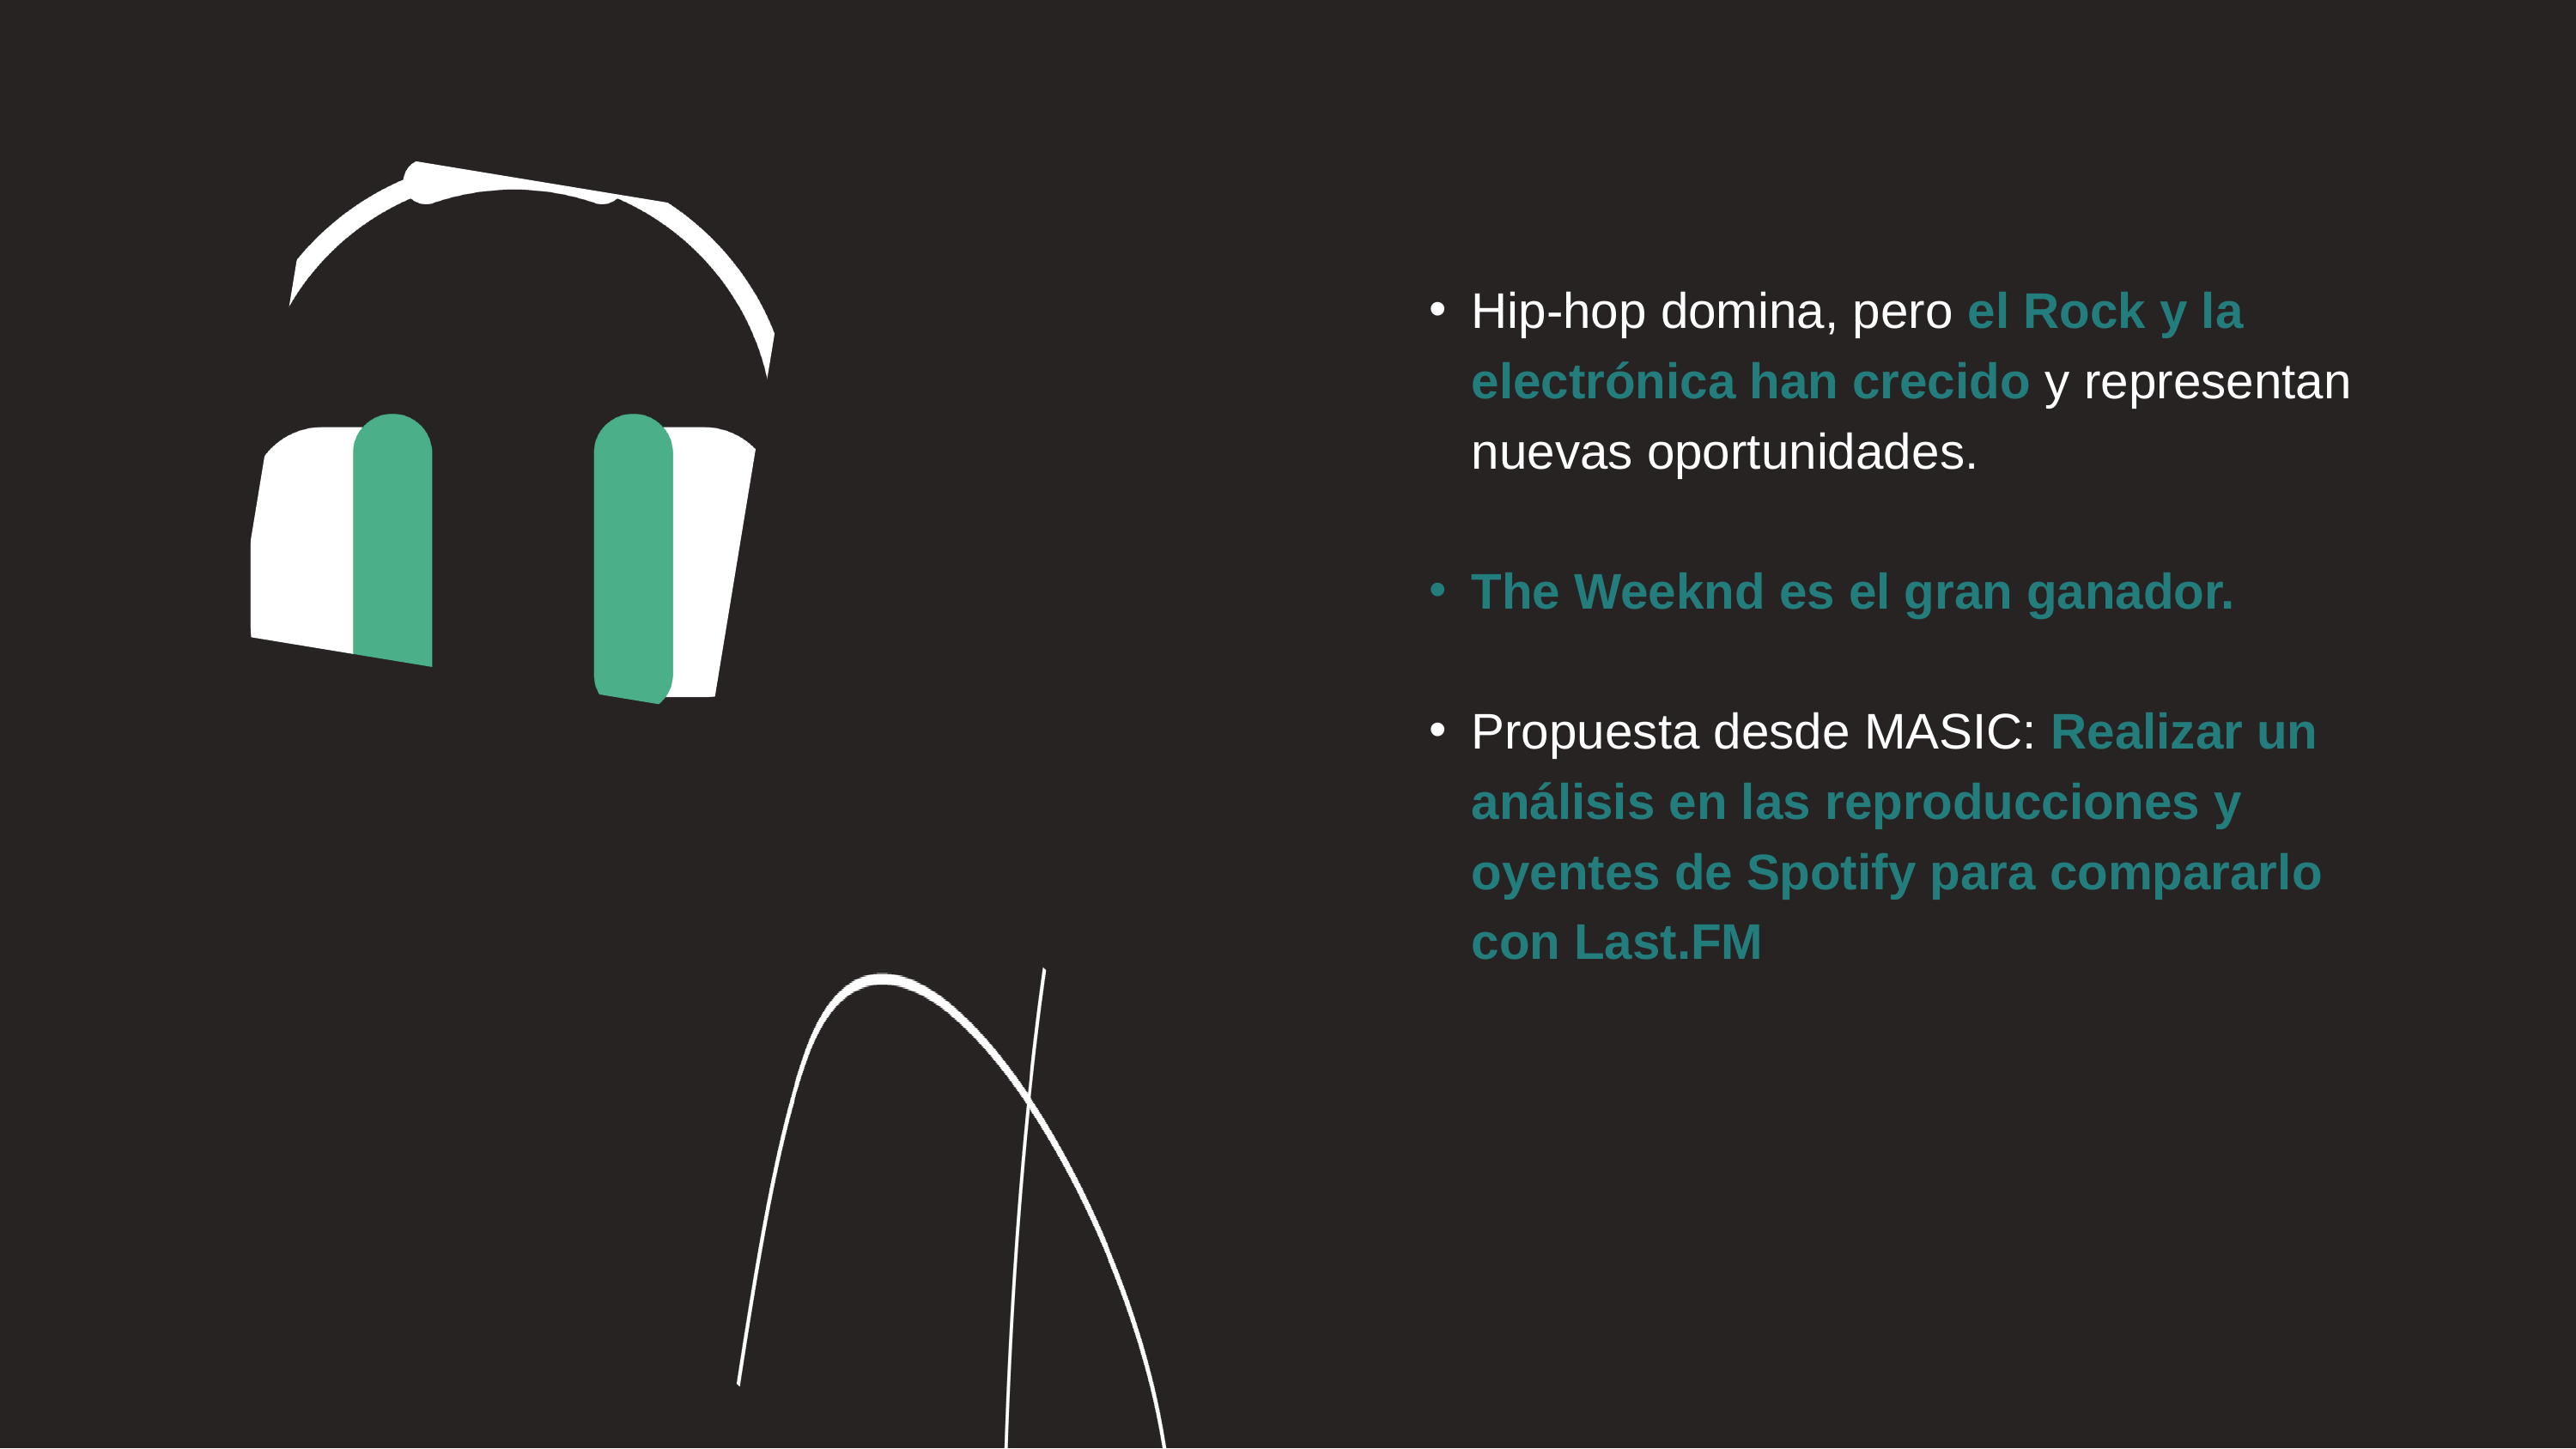

Hip-hop domina, pero el Rock y la electrónica han crecido y representan nuevas oportunidades.

The Weeknd es el gran ganador.

Propuesta desde MASIC: Realizar un análisis en las reproducciones y oyentes de Spotify para compararlo con Last.FM